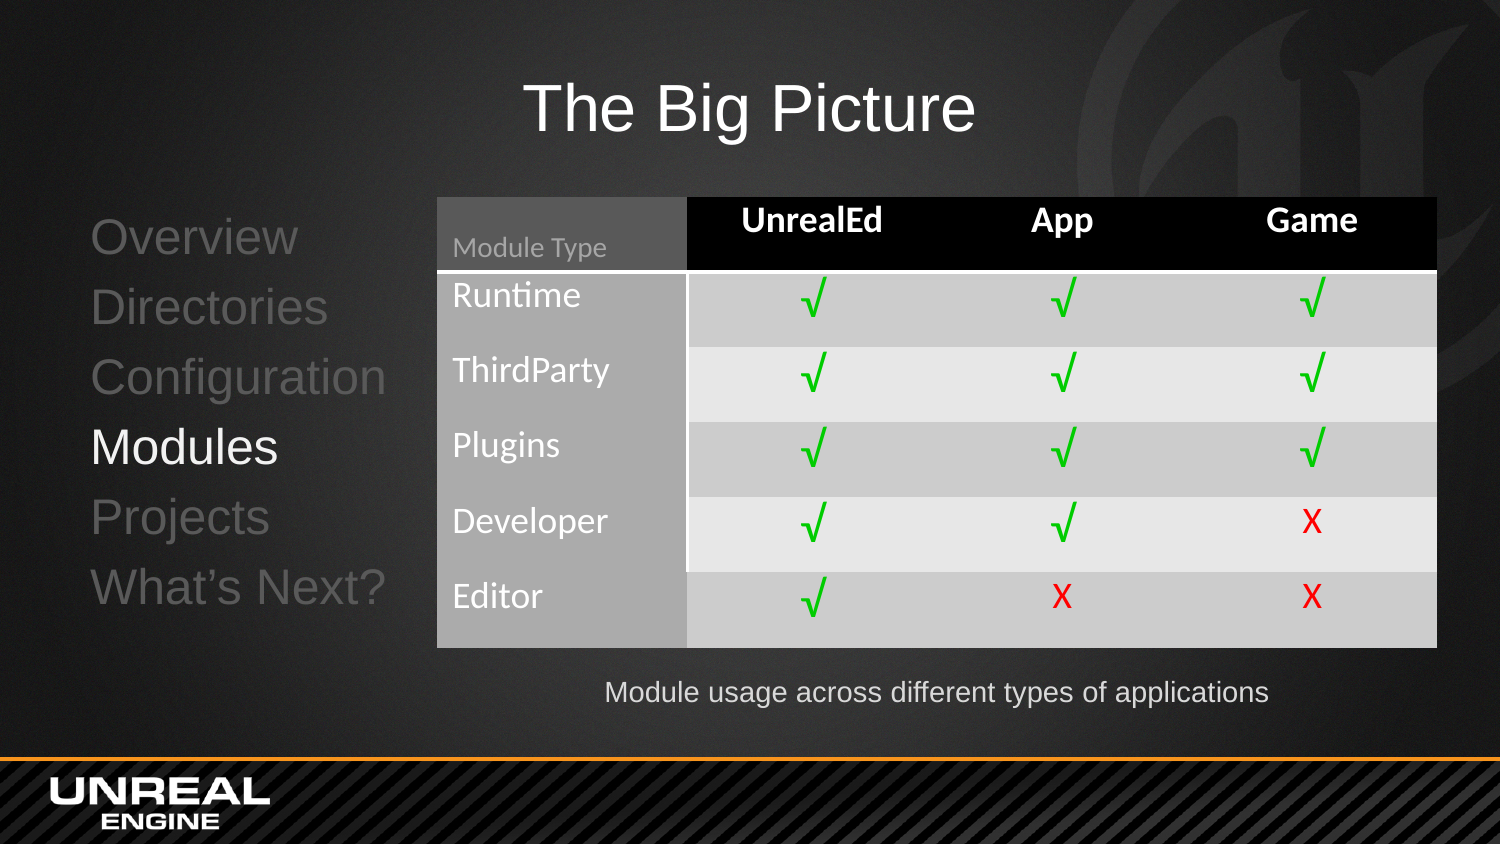

# The Big Picture
| Module Type | UnrealEd | App | Game |
| --- | --- | --- | --- |
| Runtime | √ | √ | √ |
| ThirdParty | √ | √ | √ |
| Plugins | √ | √ | √ |
| Developer | √ | √ | X |
| Editor | √ | X | X |
Overview
Directories
Configuration
Modules
Projects
What’s Next?
Module usage across different types of applications